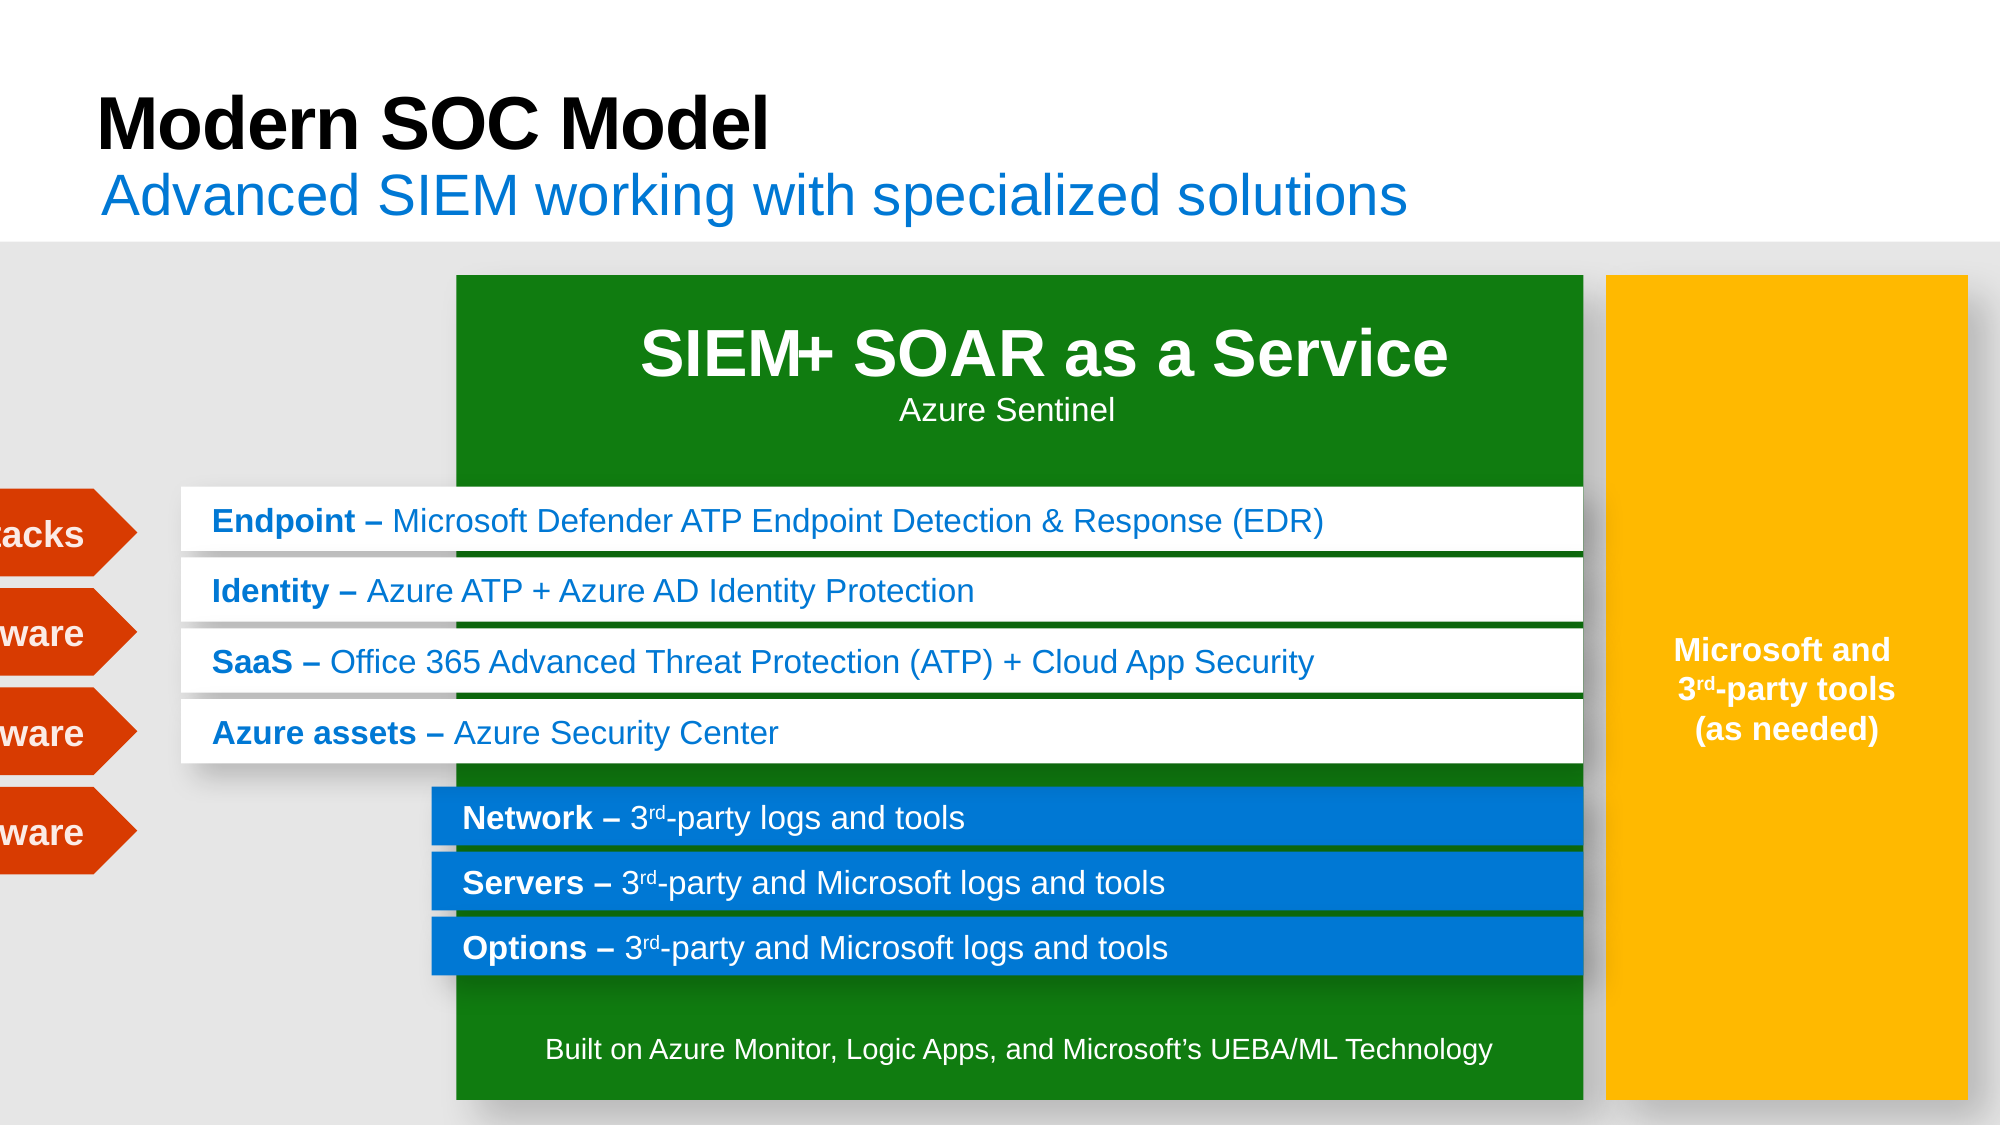

# Modern SOC Model
Advanced SIEM working with specialized solutions

Microsoft and
3rd-party tools
(as needed)
SIEM
+ SOAR as a Service
Azure Sentinel​
Endpoint – Microsoft Defender ATP Endpoint Detection & Response (EDR)
Malware-less attacks
Identity – Azure ATP + Azure AD Identity Protection
“File-less” malware
SaaS – Office 365 Advanced Threat Protection (ATP) + Cloud App Security
Tailored/targeted malware
Azure assets – Azure Security Center
Network – 3rd-party logs and tools
Mass distribution malware
Servers – 3rd-party and Microsoft logs and tools
Options – 3rd-party and Microsoft logs and tools
Built on Azure Monitor, Logic Apps, and Microsoft’s UEBA/ML Technology